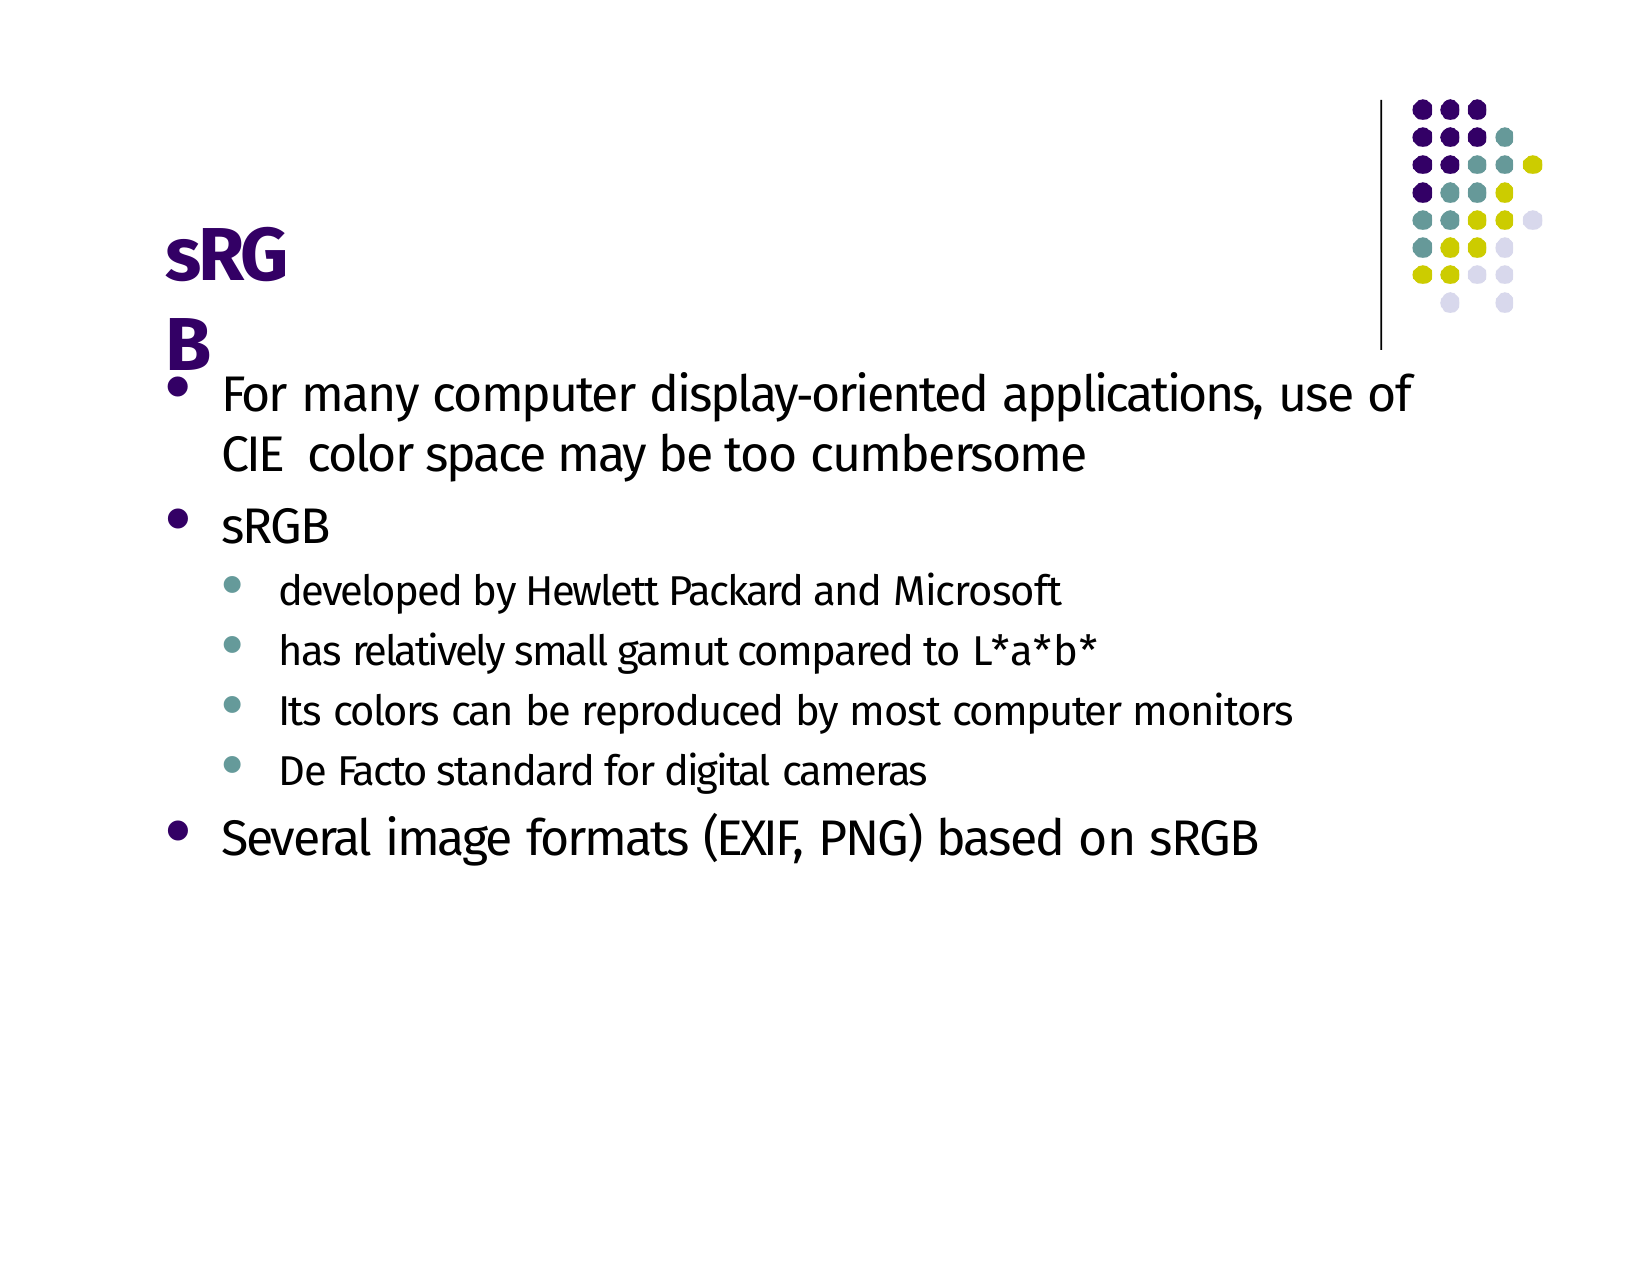

# sRGB
For many computer display‐oriented applications, use of CIE  color space may be too cumbersome
sRGB
developed by Hewlett Packard and Microsoft
has relatively small gamut compared to L*a*b*
Its colors can be reproduced by most computer monitors
De Facto standard for digital cameras
Several image formats (EXIF, PNG) based on sRGB